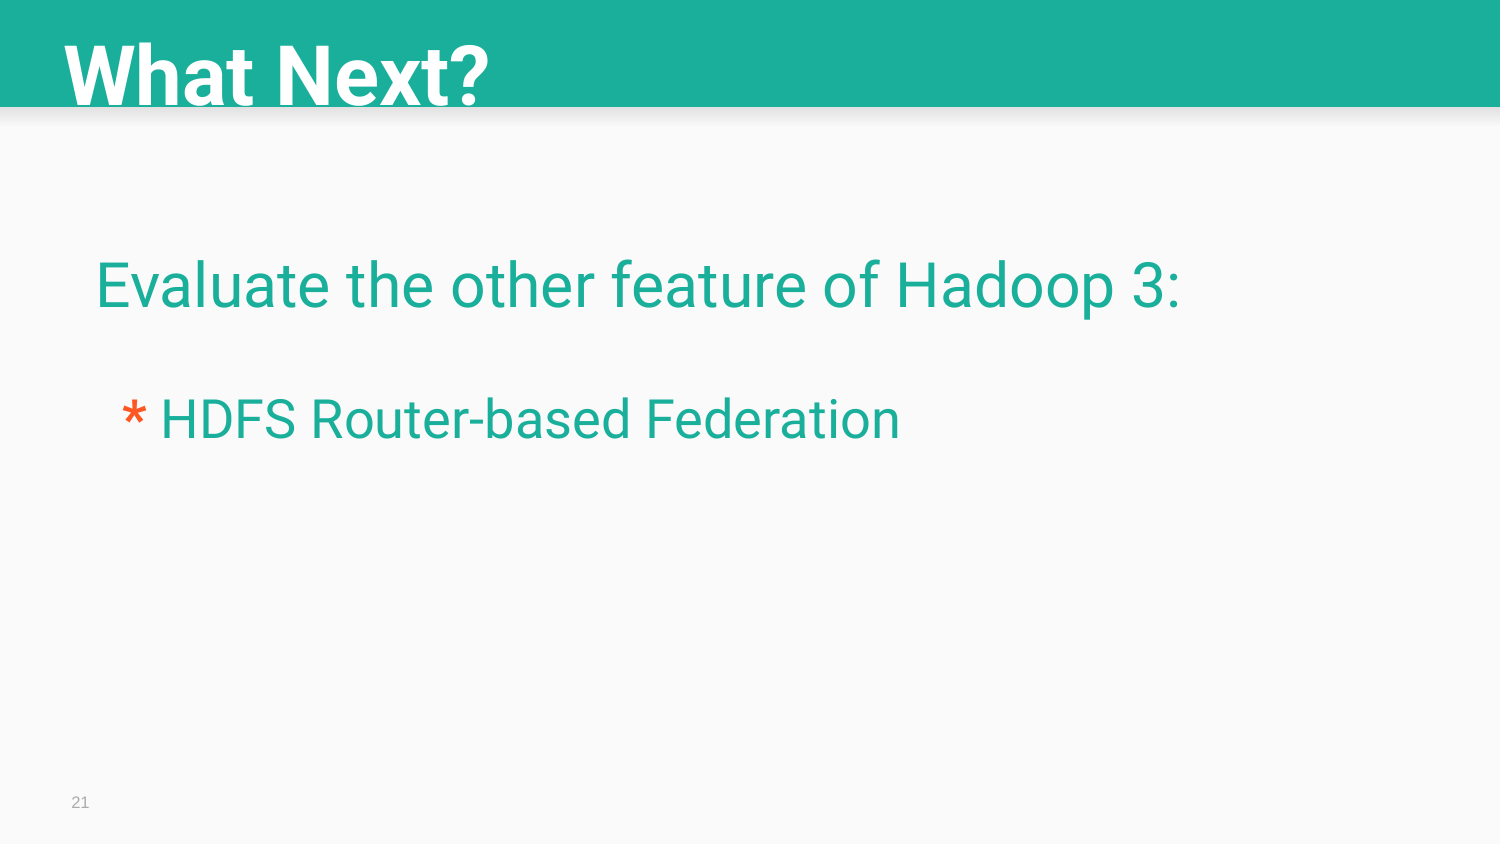

What Next?
Evaluate the other feature of Hadoop 3:

  * HDFS Router-based Federation
21